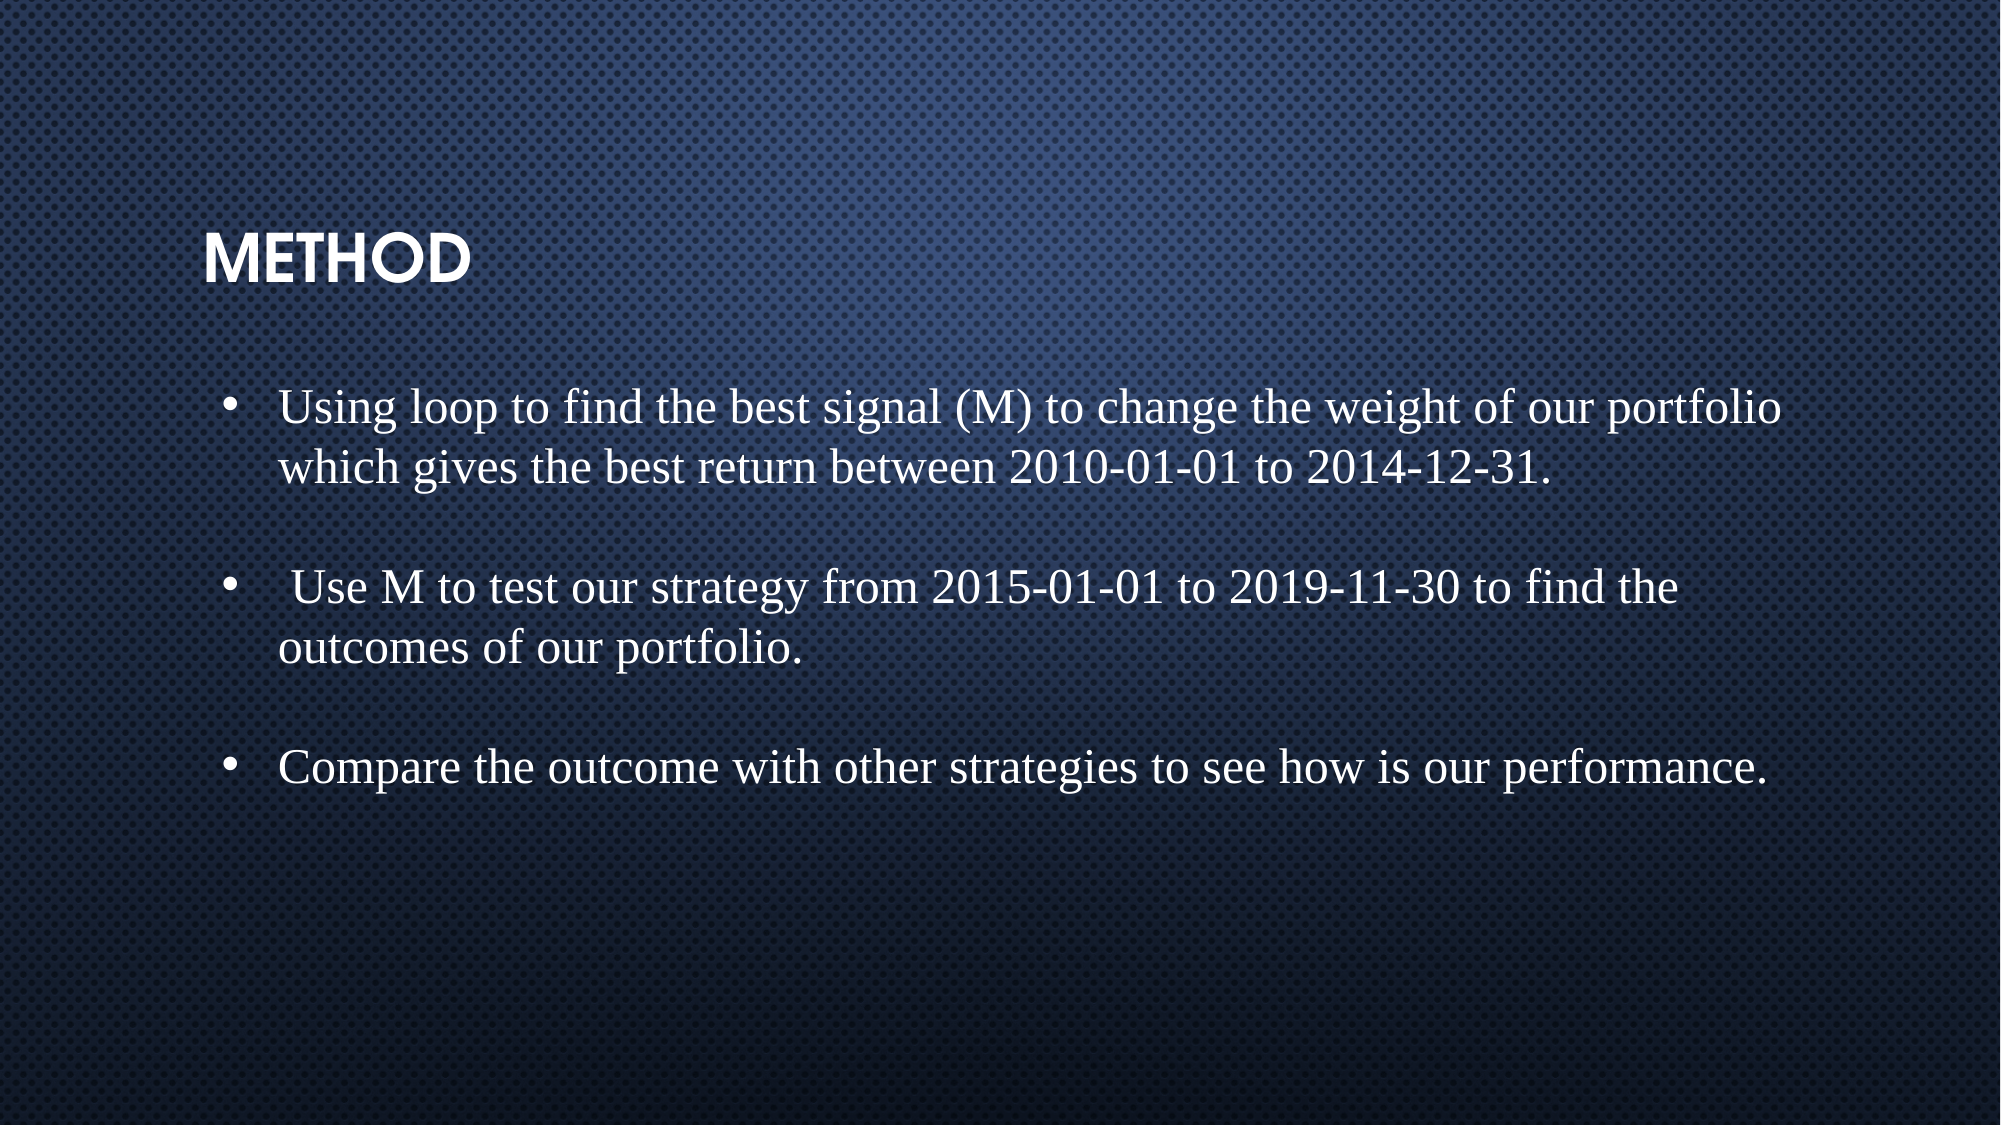

# Method
﻿Using loop to find the best signal (M) to change the weight of our portfolio which gives the best return between 2010-01-01 to 2014-12-31.

 Use M to test our strategy from 2015-01-01 to 2019-11-30 to find the outcomes of our portfolio.

Compare the outcome with other strategies to see how is our performance.